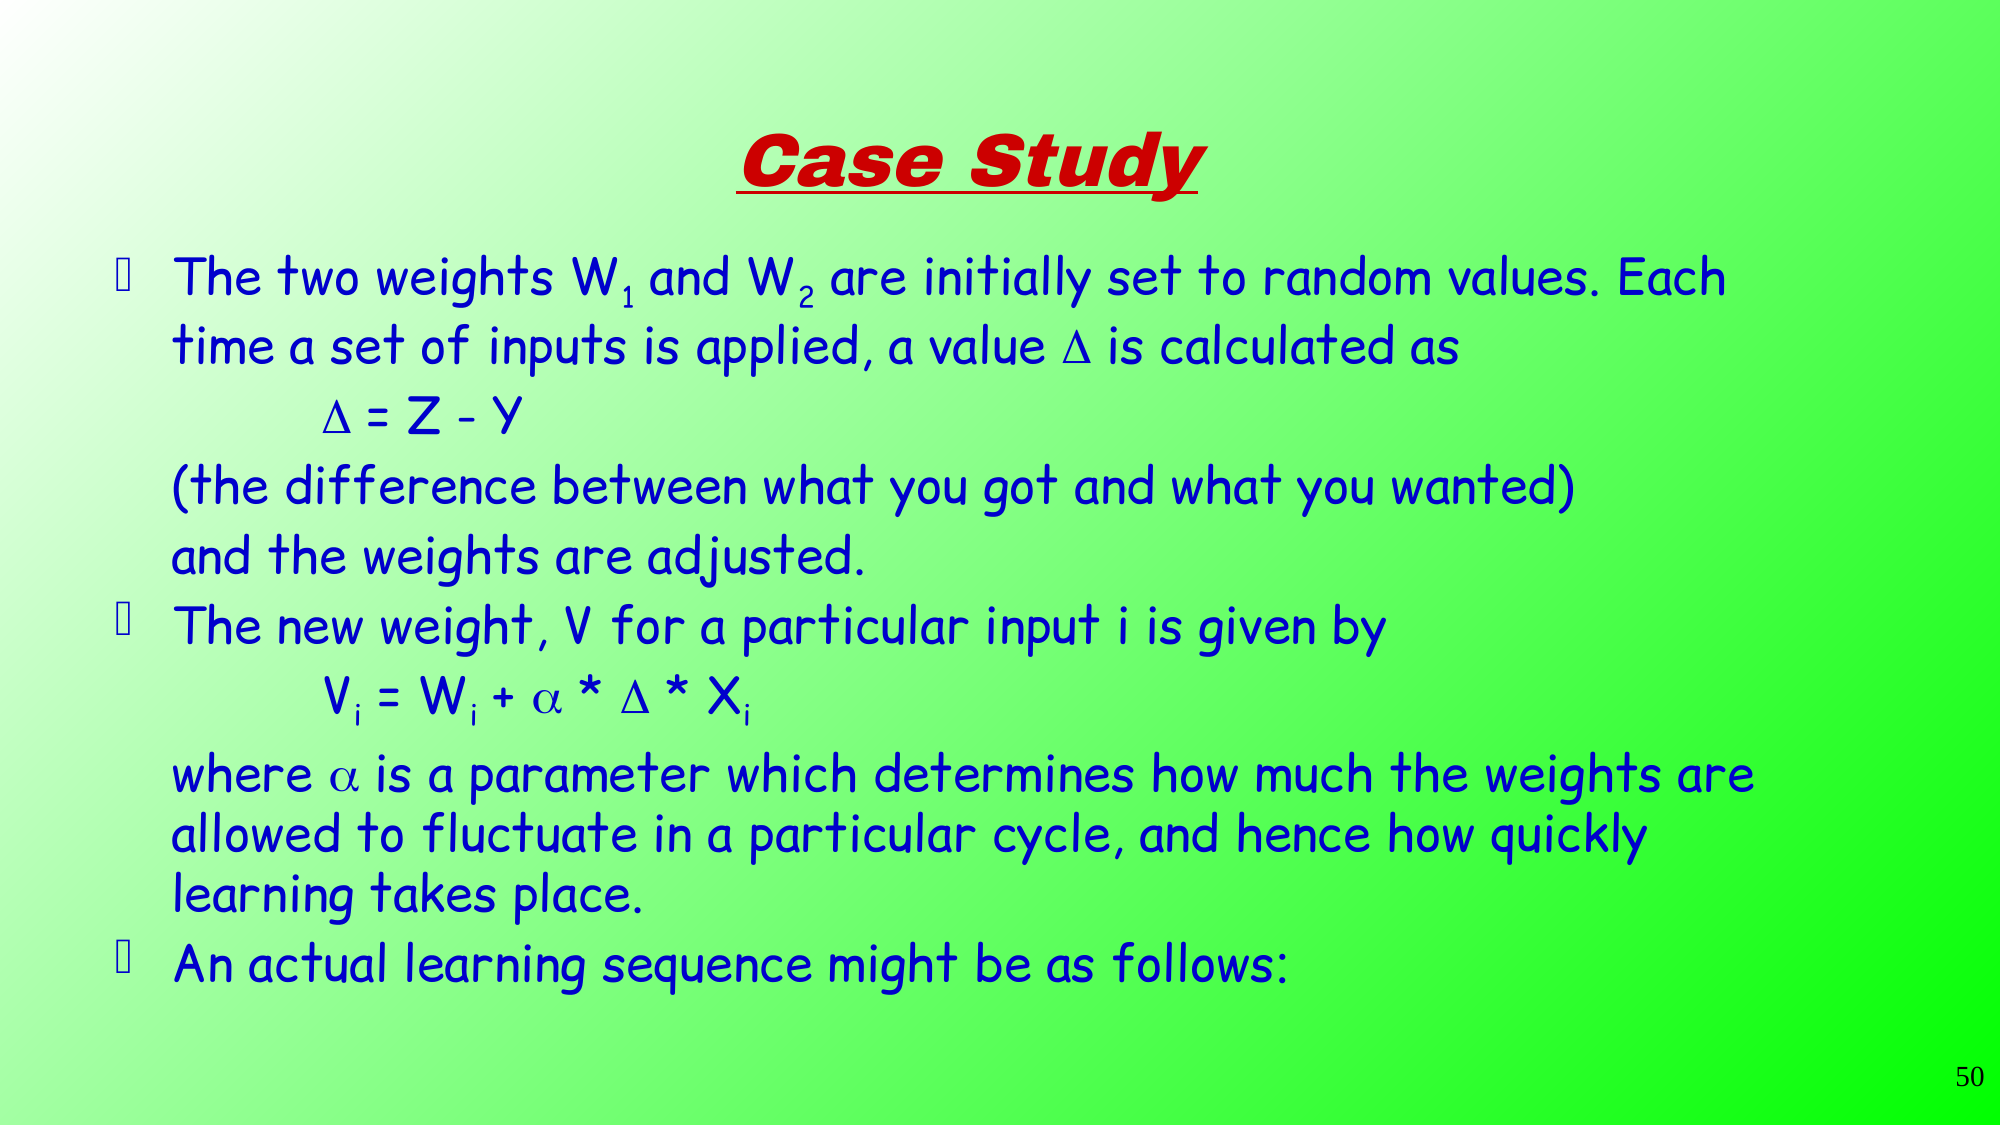

# Case Study
The two weights W1 and W2 are initially set to random values. Each time a set of inputs is applied, a value Δ is calculated as
		Δ = Z - Y
	(the difference between what you got and what you wanted)
	and the weights are adjusted.
The new weight, V for a particular input i is given by
		Vi = Wi + α * Δ * Xi
	where α is a parameter which determines how much the weights are allowed to fluctuate in a particular cycle, and hence how quickly learning takes place.
An actual learning sequence might be as follows:

50